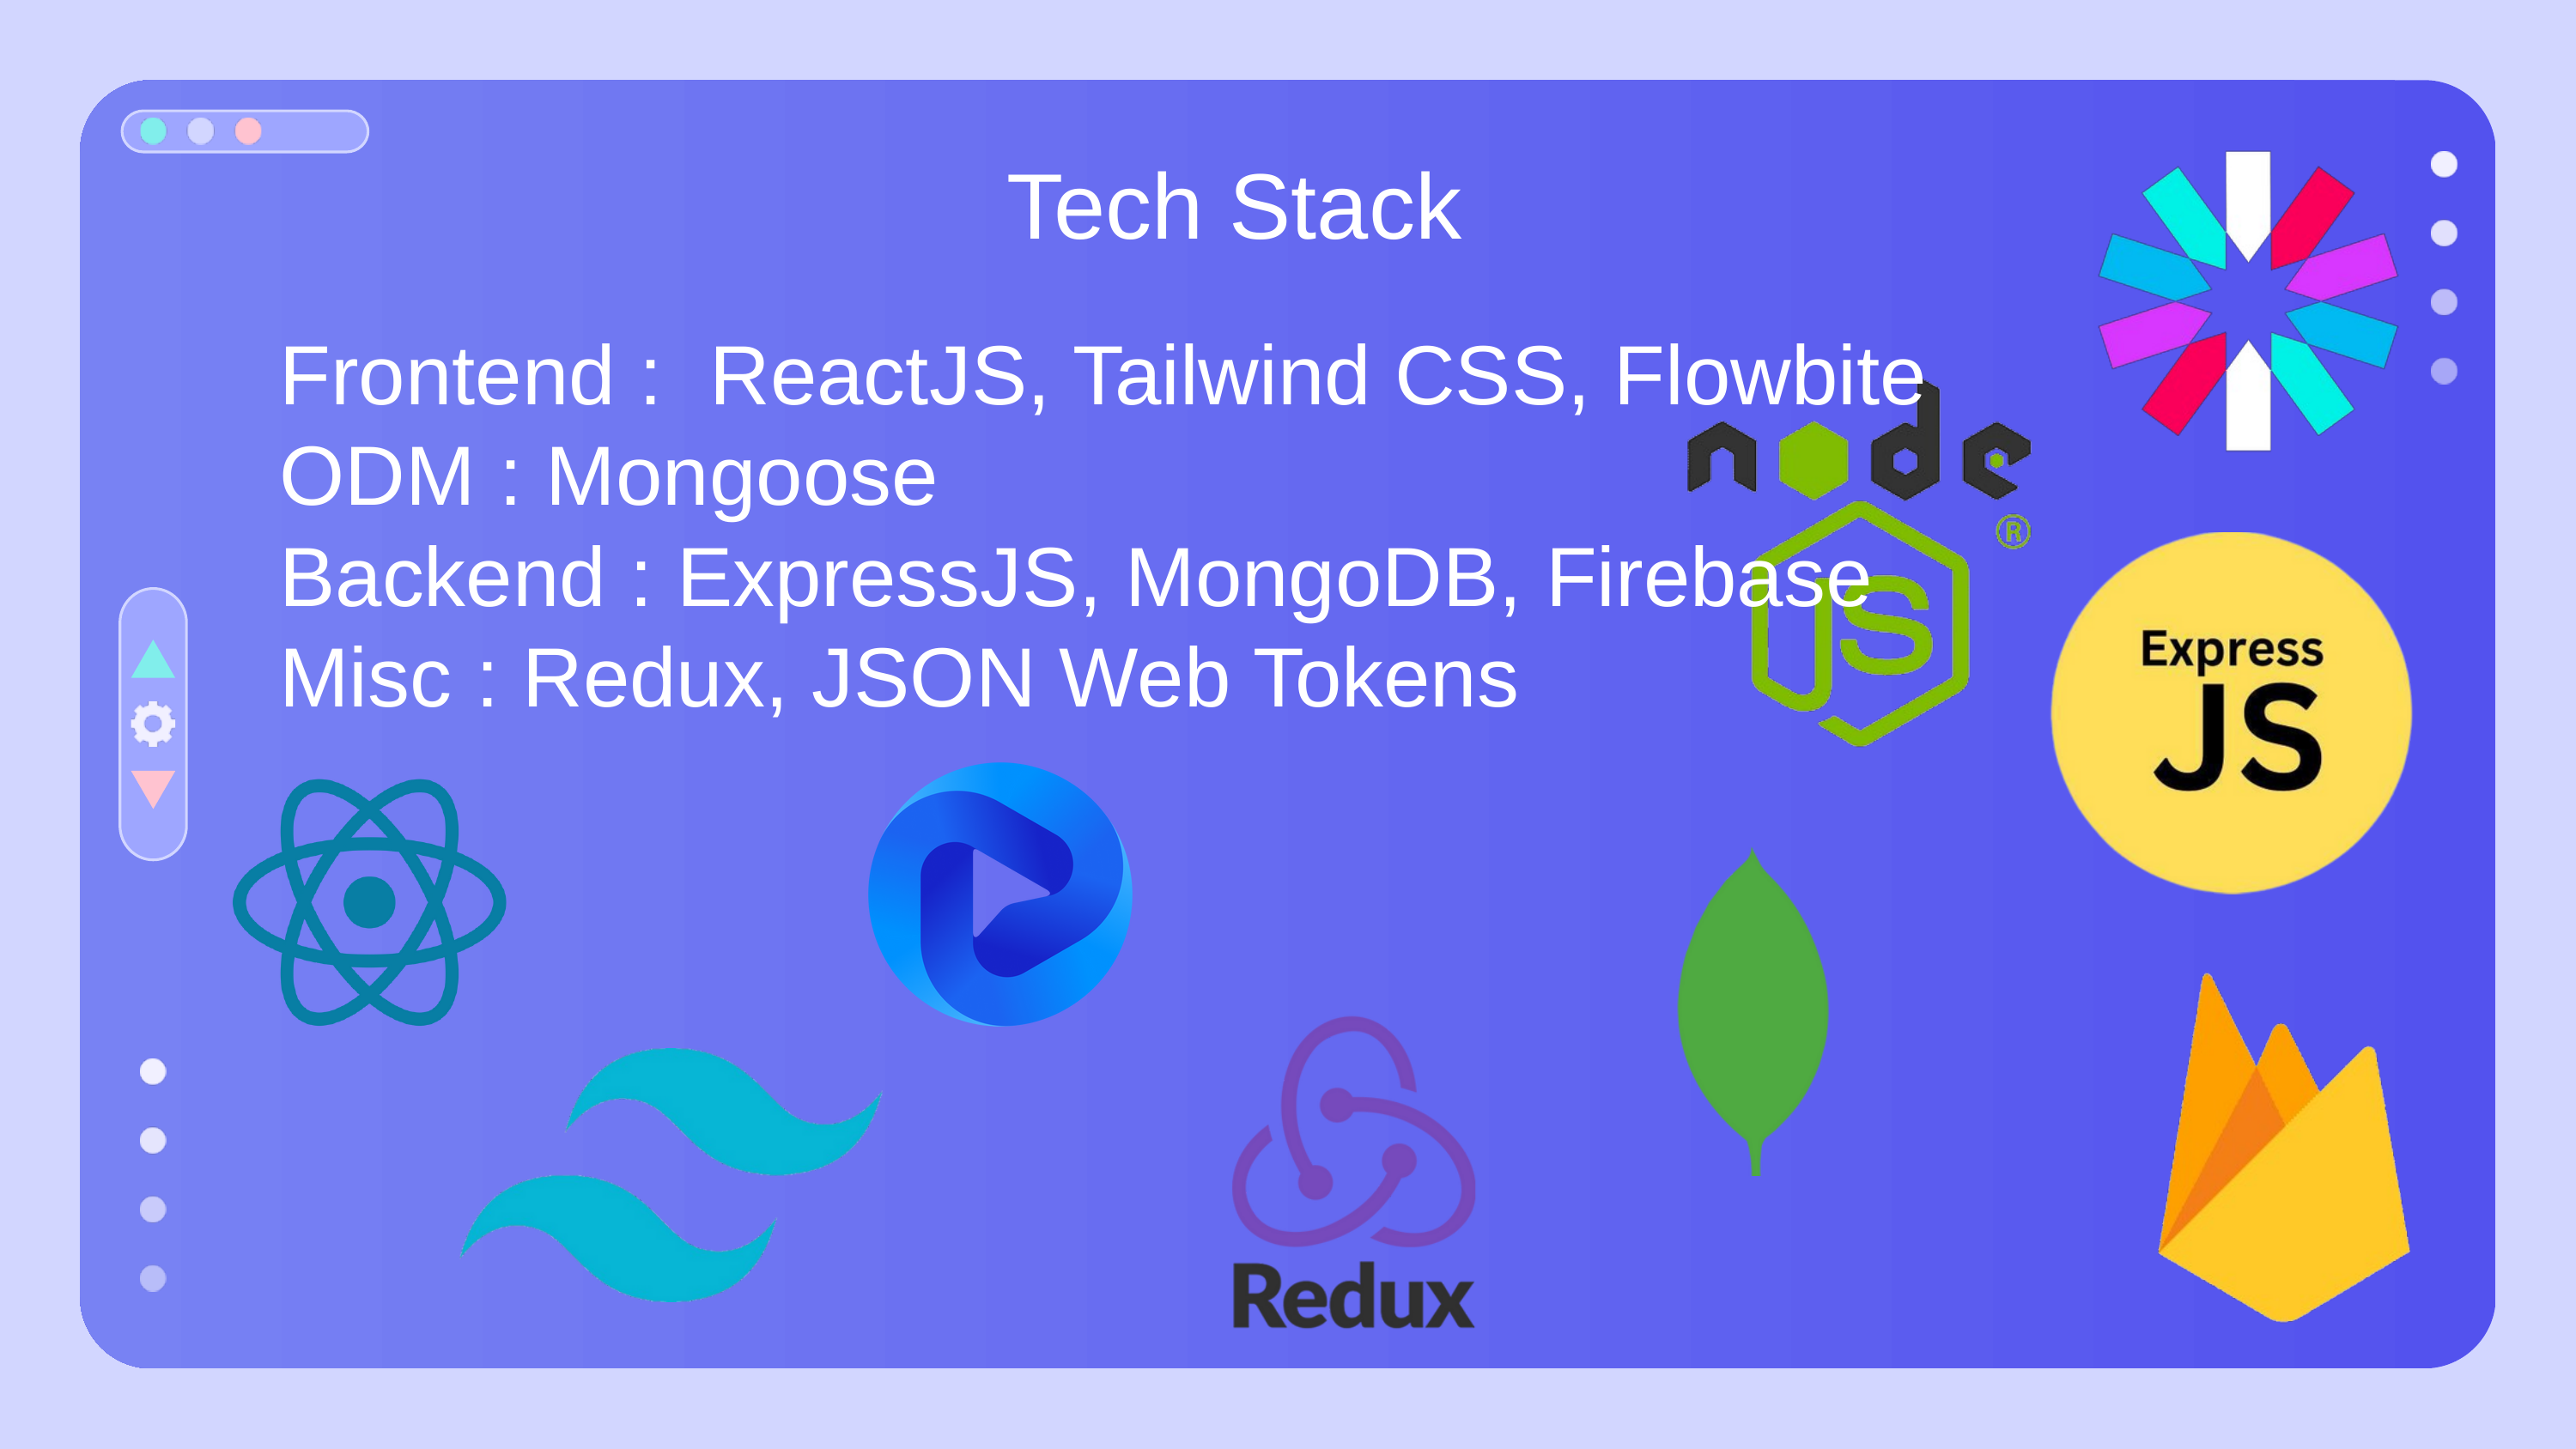

Tech Stack

Frontend :  ReactJS, Tailwind CSS, Flowbite
ODM : Mongoose
Backend : ExpressJS, MongoDB, Firebase
Misc : Redux, JSON Web Tokens